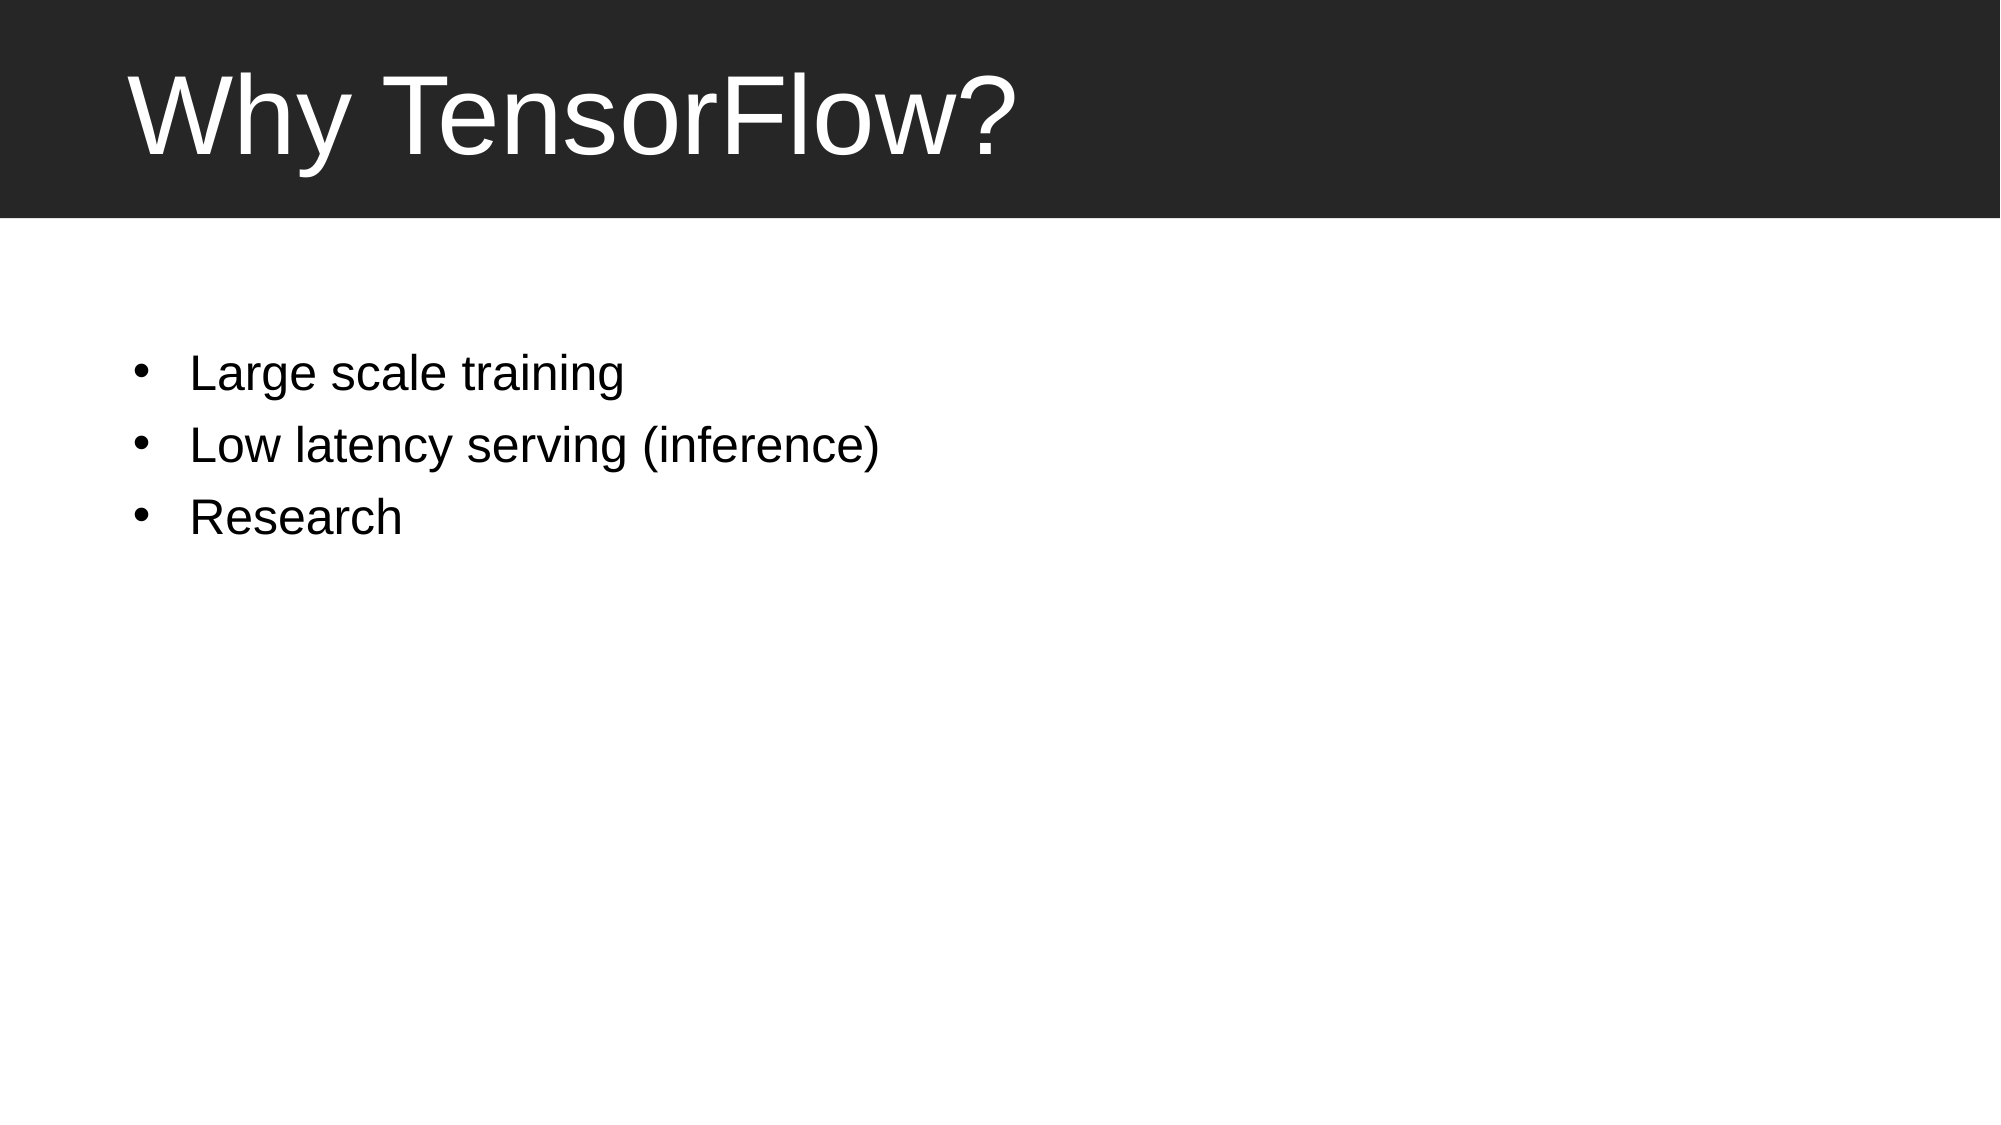

# Why TensorFlow?
Large scale training
Low latency serving (inference)
Research